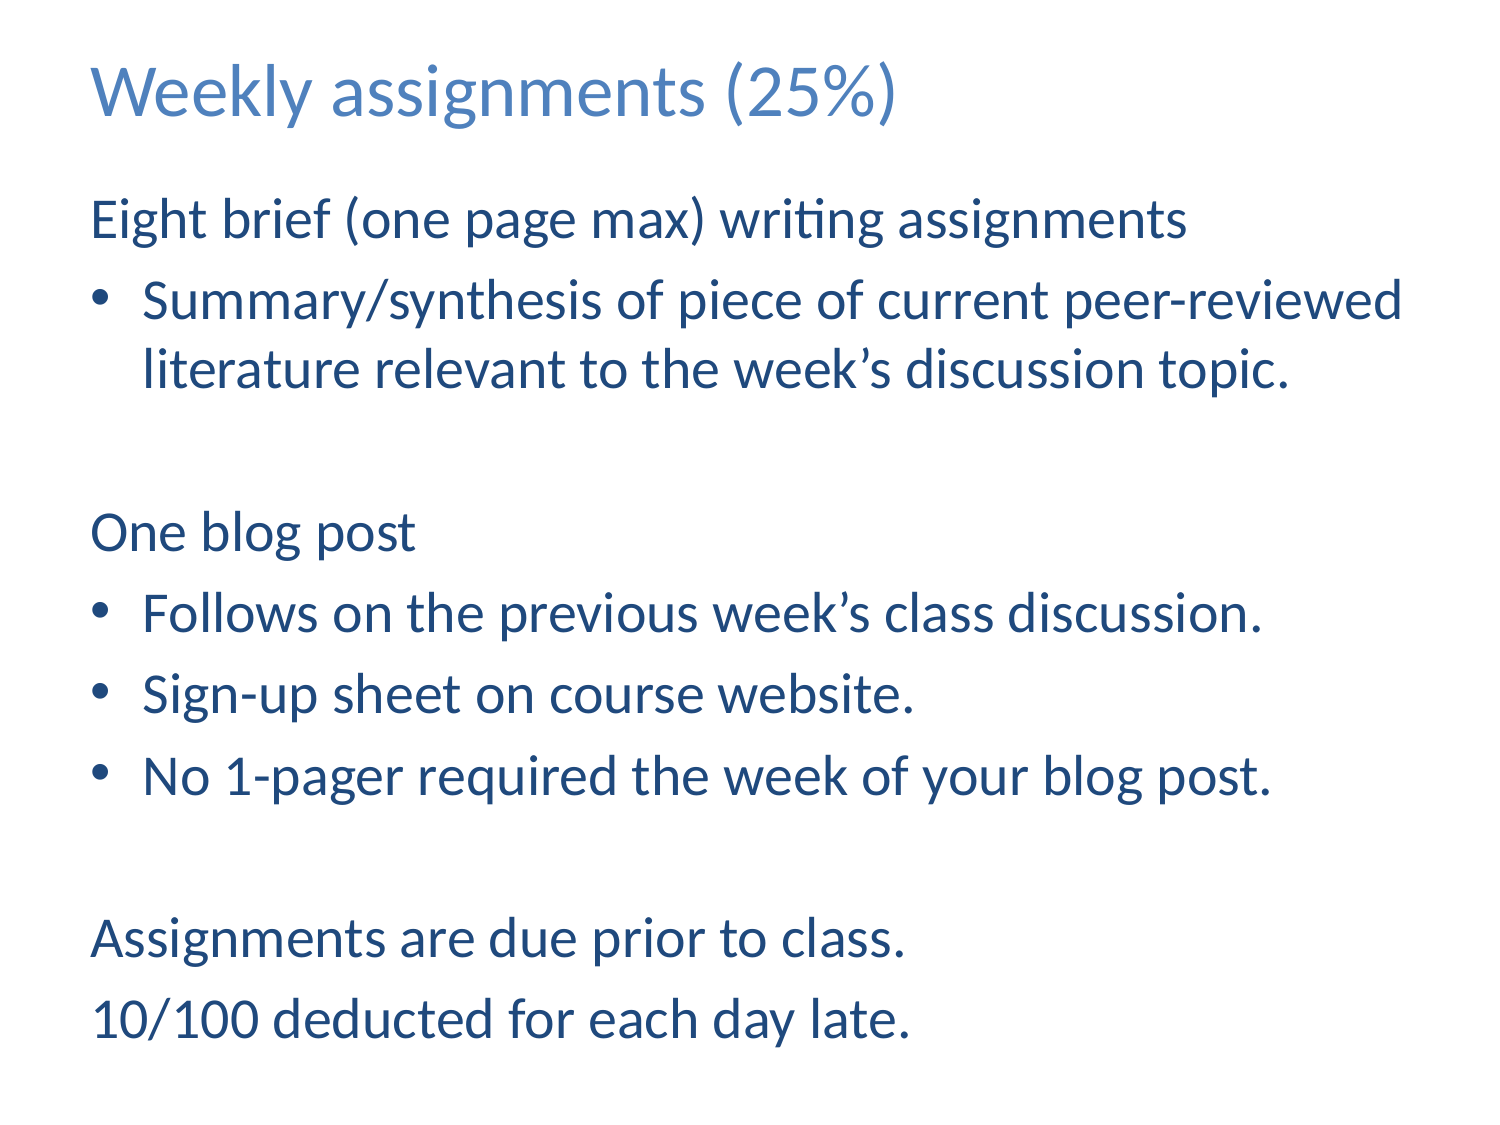

# Weekly assignments (25%)
Eight brief (one page max) writing assignments
Summary/synthesis of piece of current peer-reviewed literature relevant to the week’s discussion topic.

One blog post
Follows on the previous week’s class discussion.
Sign-up sheet on course website.
No 1-pager required the week of your blog post.

Assignments are due prior to class.
10/100 deducted for each day late.